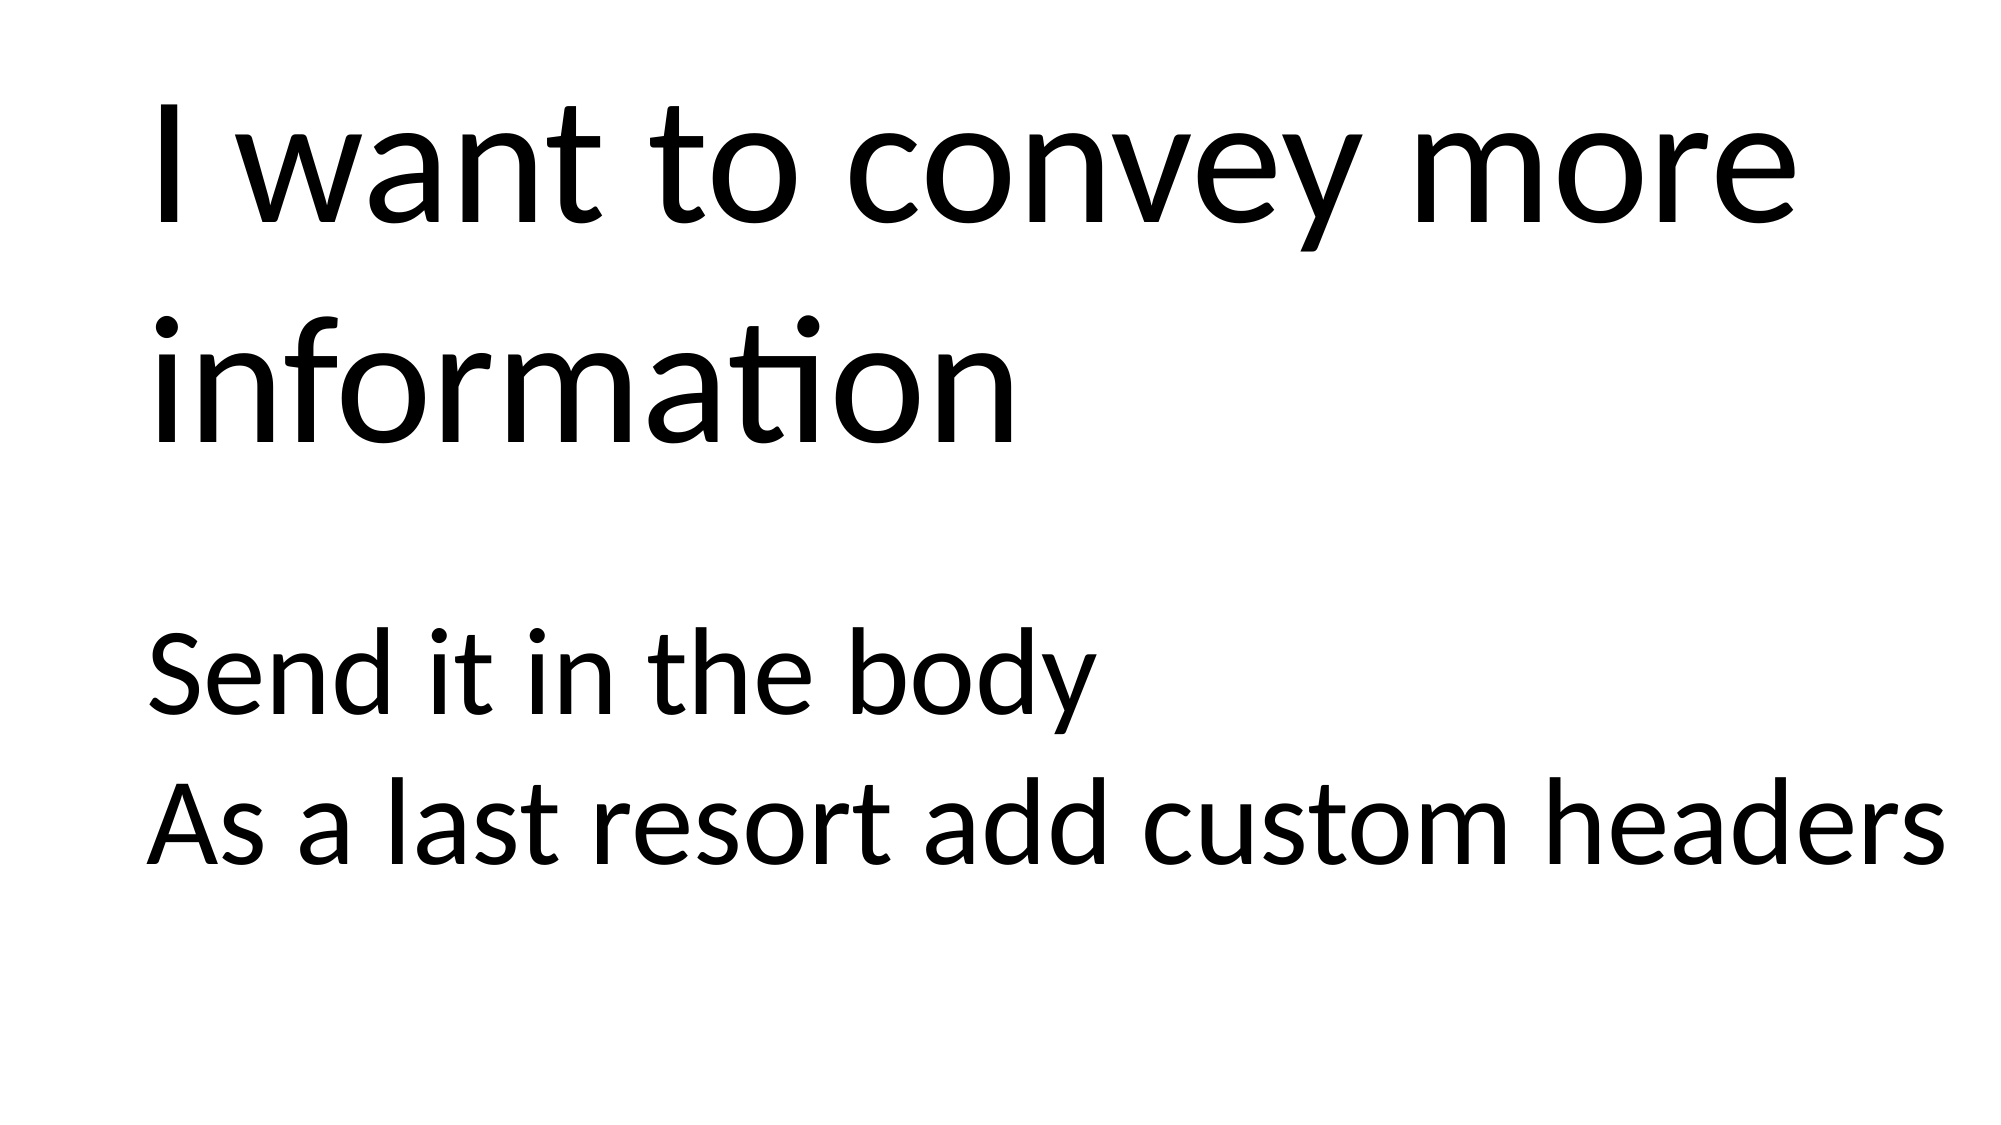

I want to convey more information
Send it in the body
As a last resort add custom headers